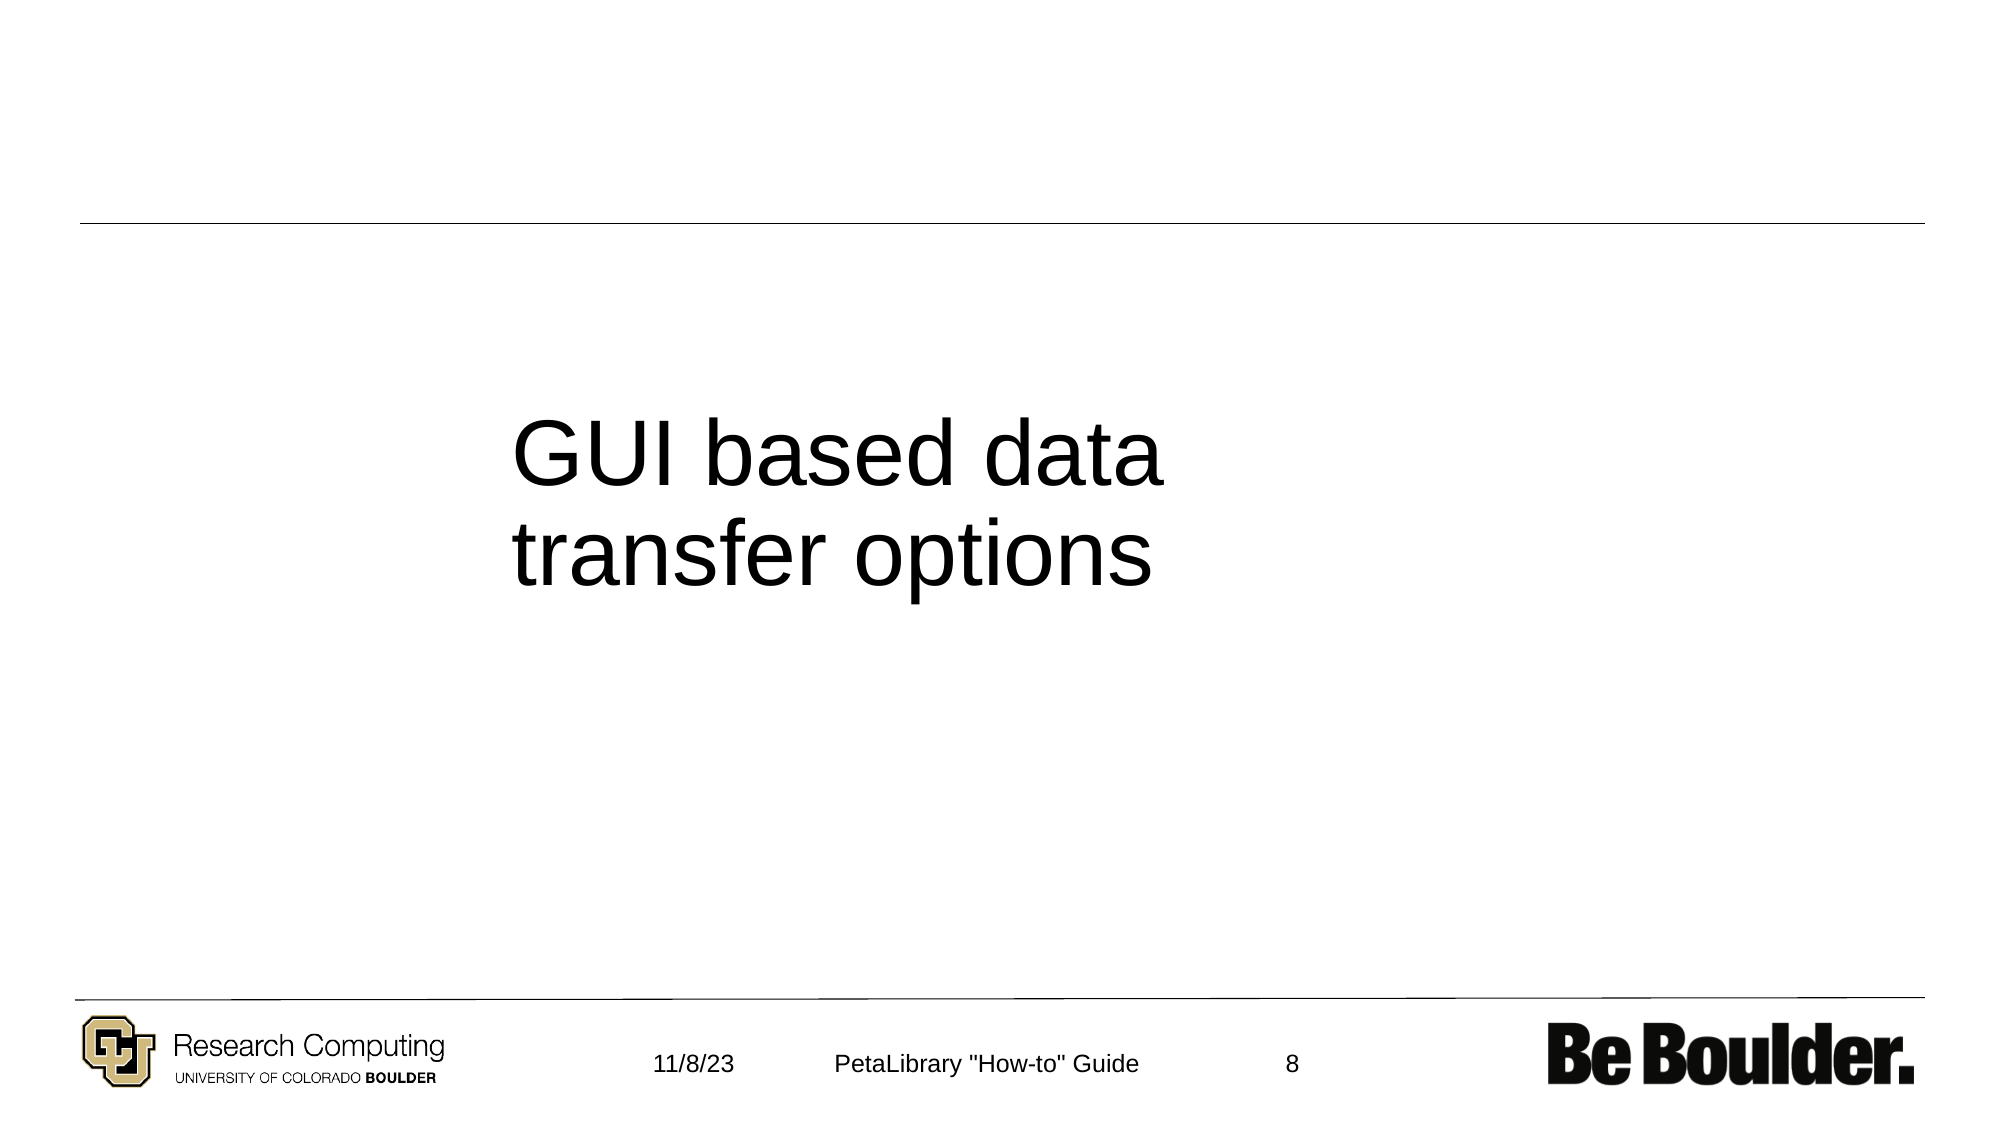

# GUI based data transfer options
11/8/23
8
PetaLibrary "How-to" Guide